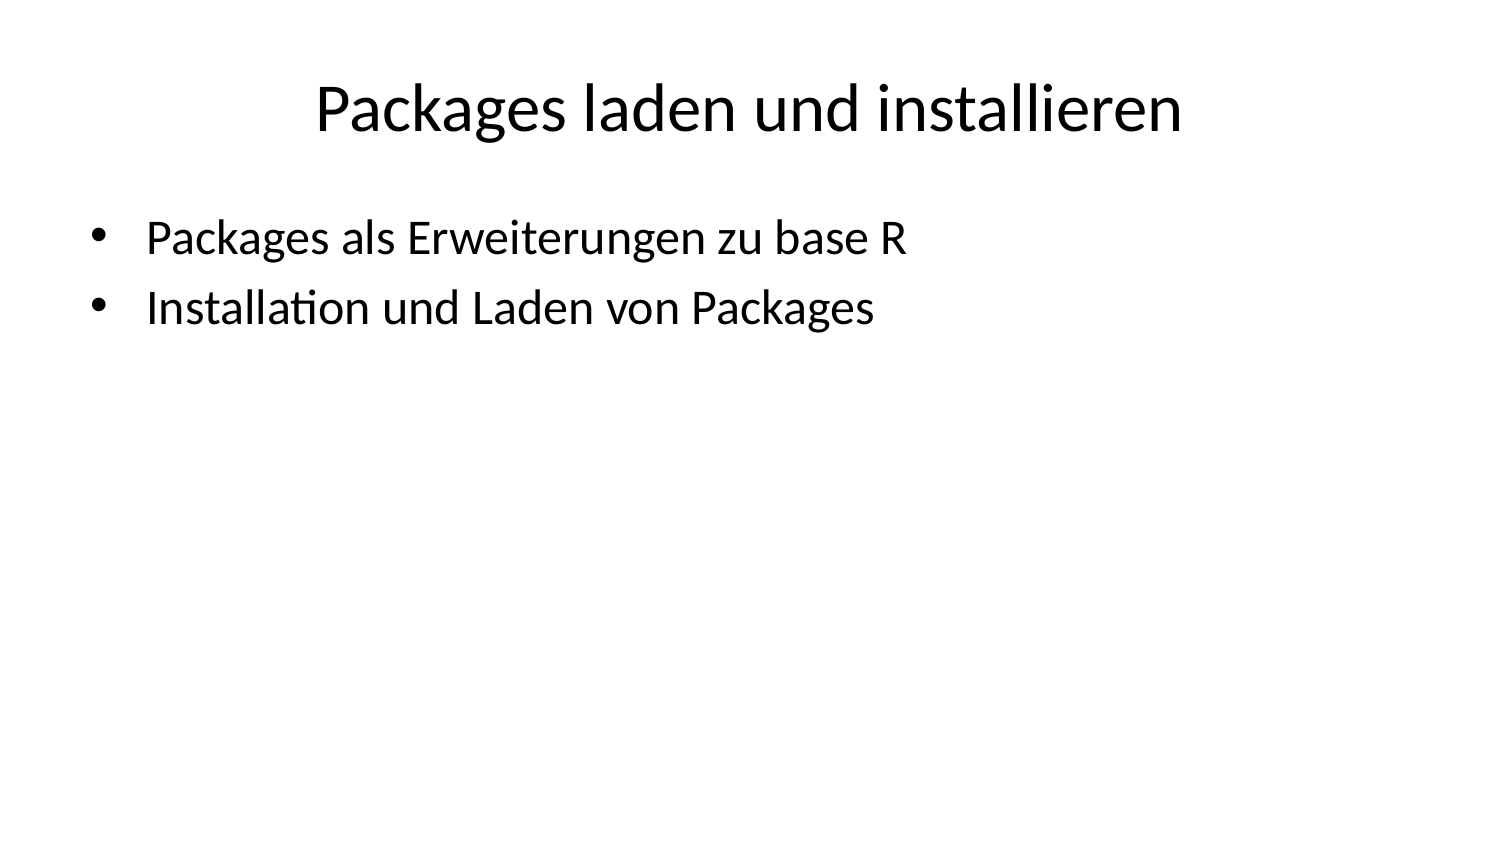

# Packages laden und installieren
Packages als Erweiterungen zu base R
Installation und Laden von Packages